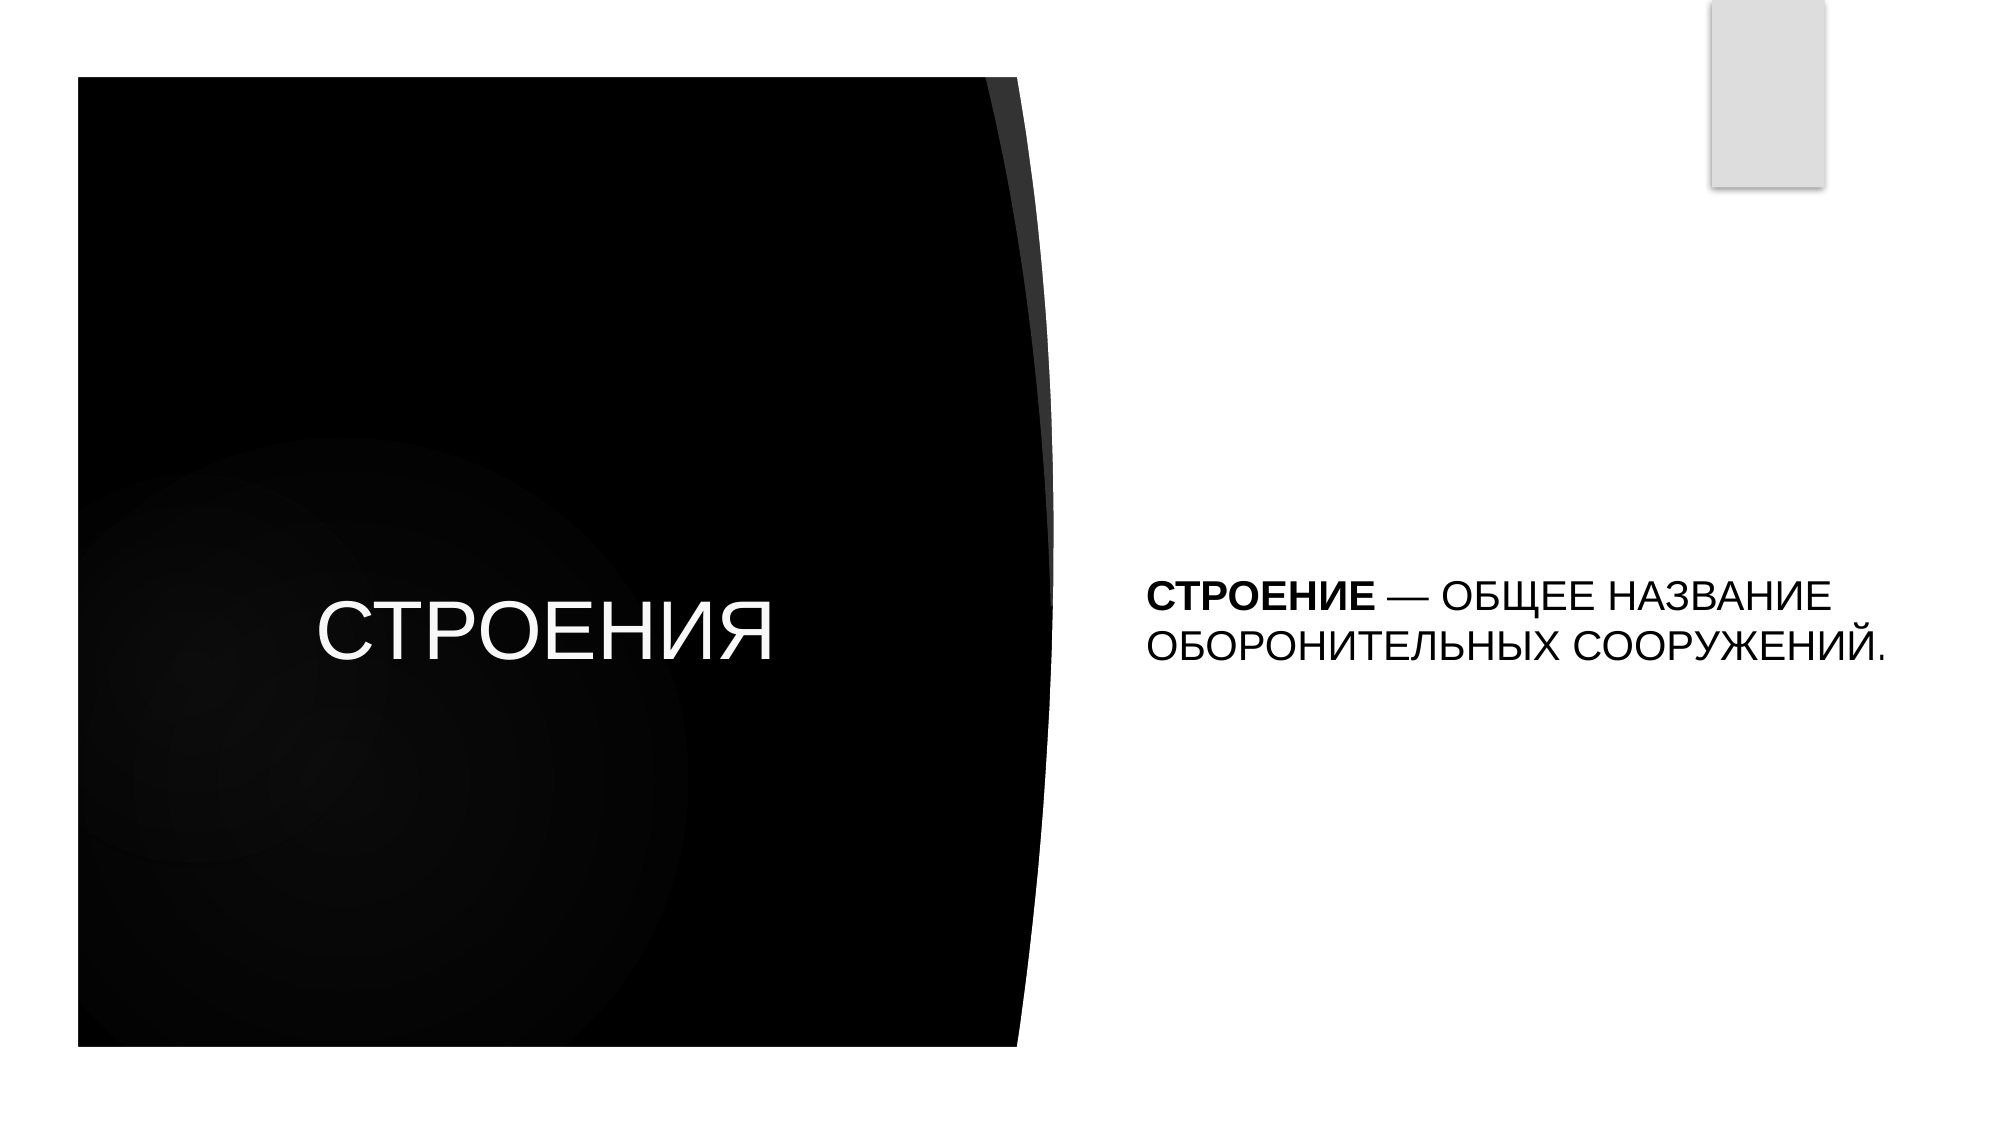

Строение — общее название оборонительных сооружений.
# СТРОЕНИЯ